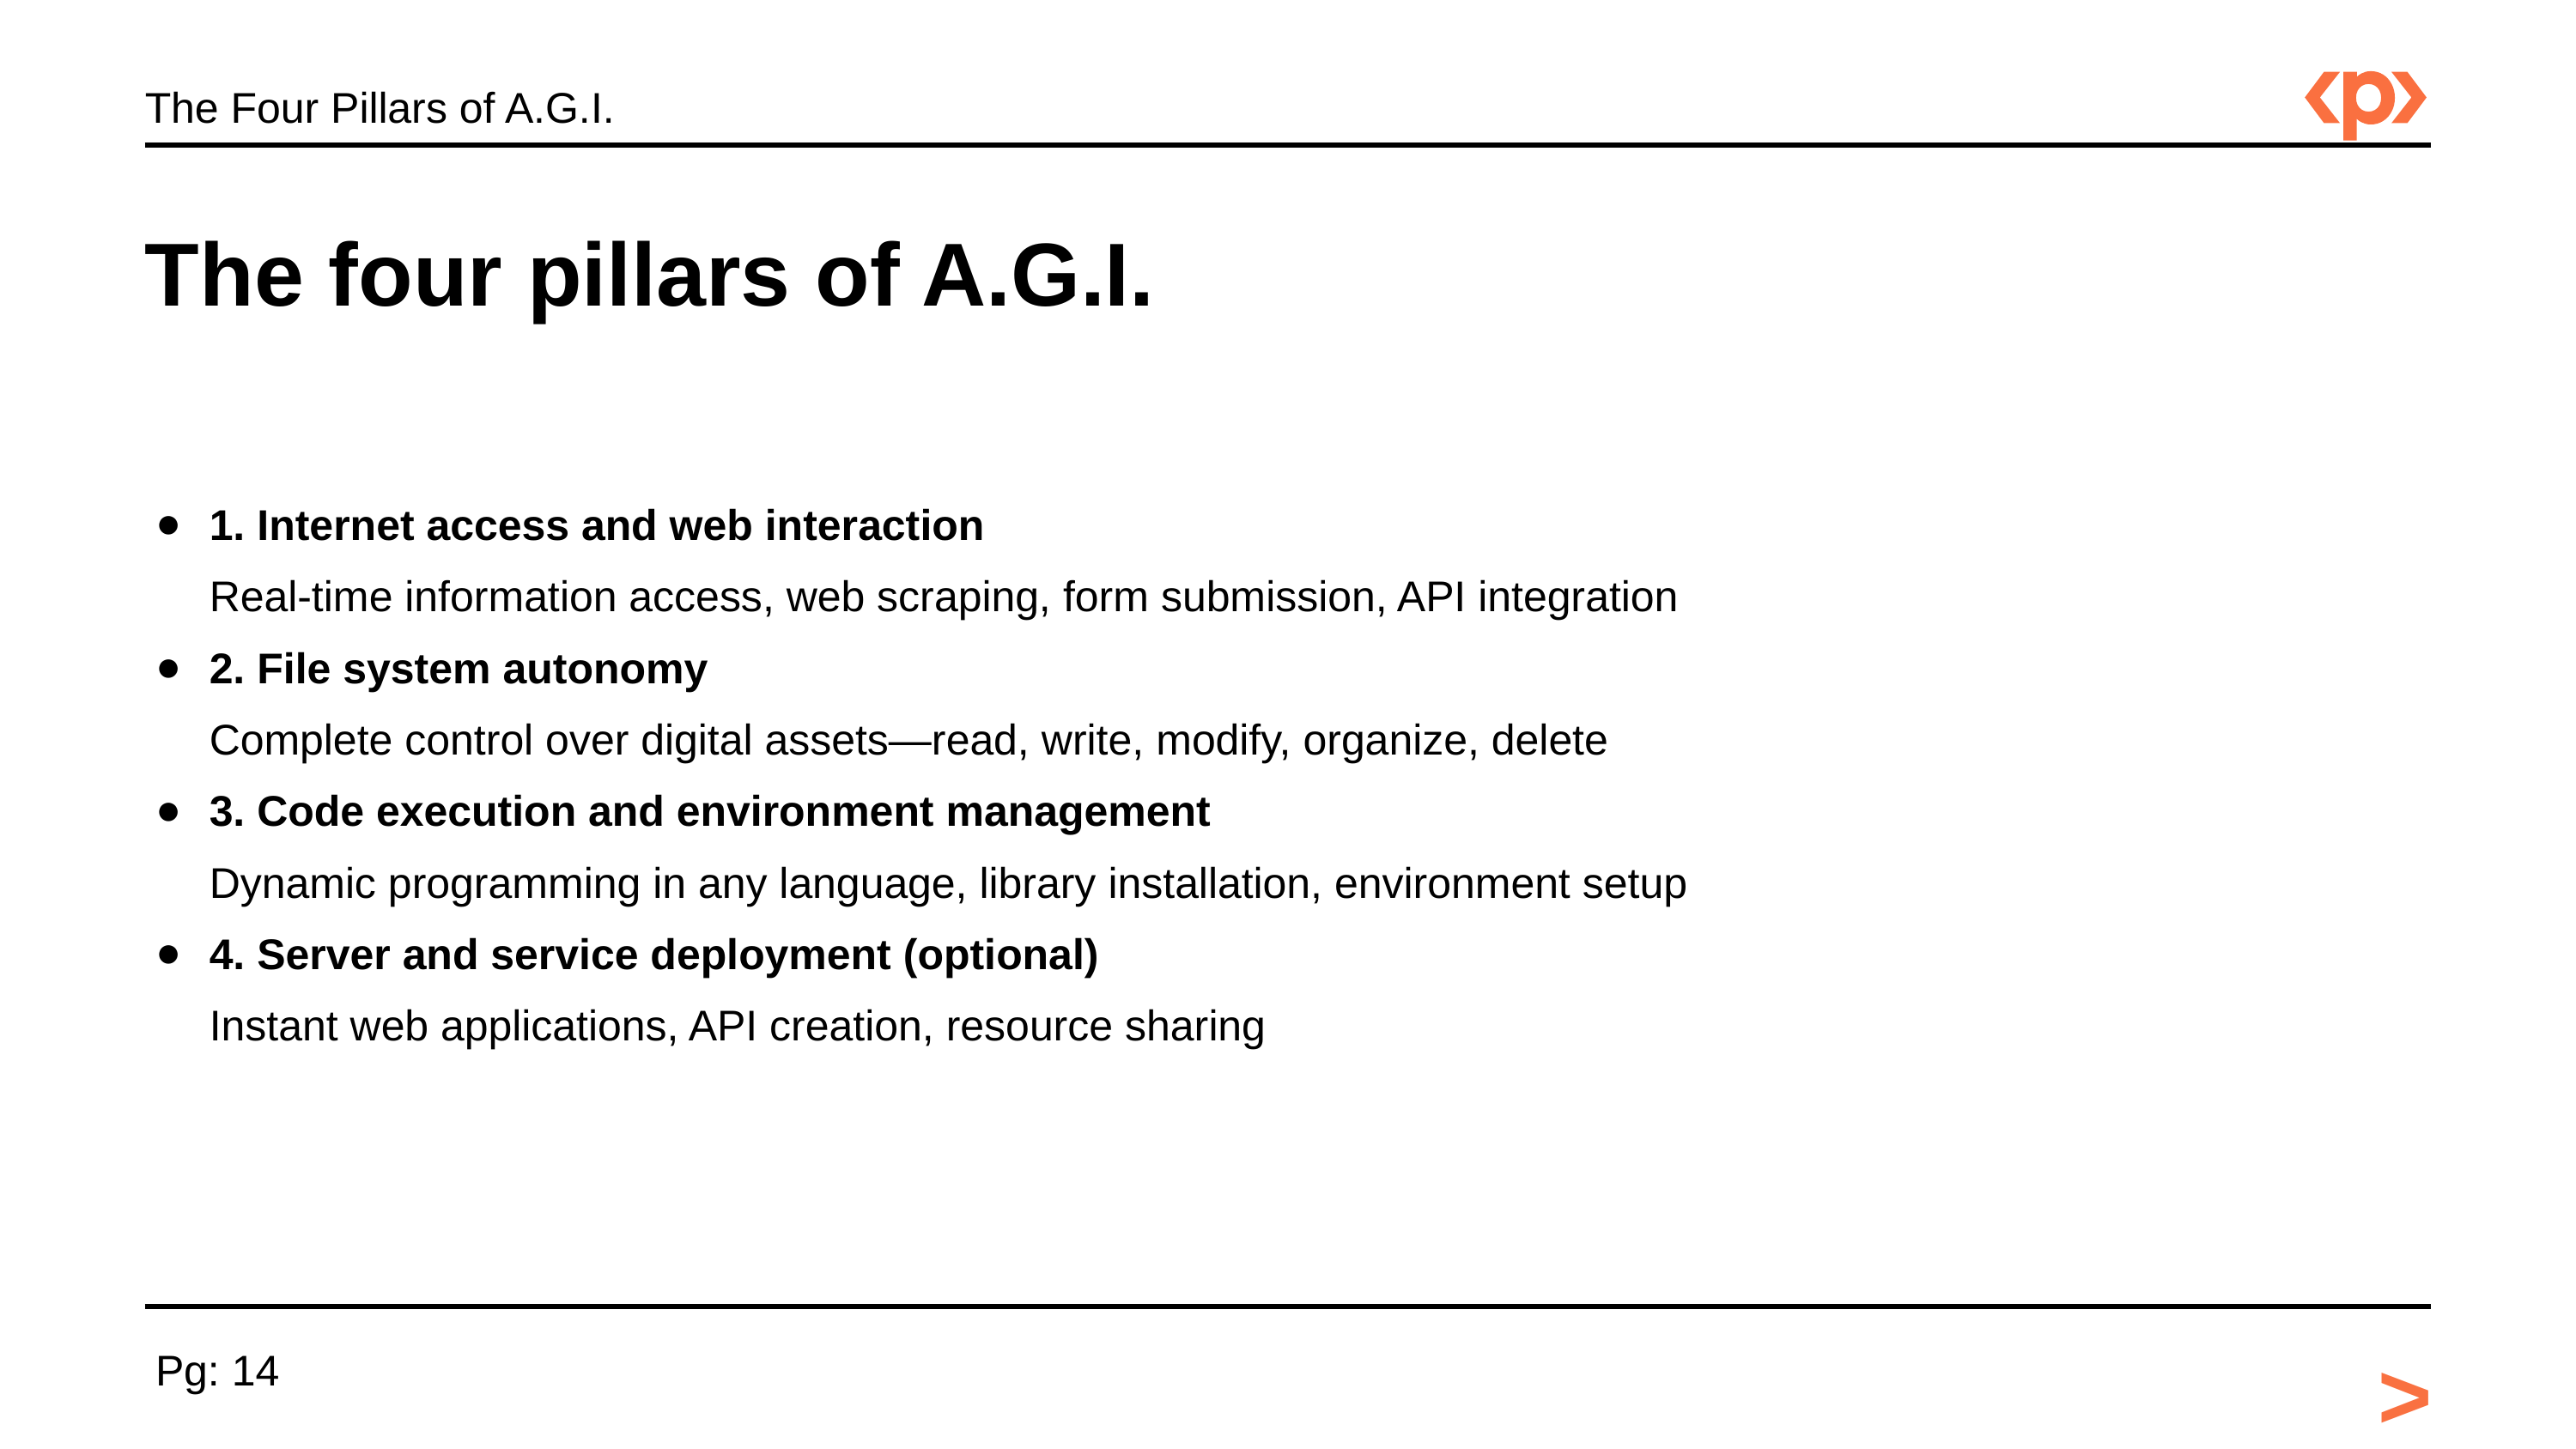

The Four Pillars of A.G.I.

The four pillars of A.G.I.
1. Internet access and web interaction
Real-time information access, web scraping, form submission, API integration
2. File system autonomy
Complete control over digital assets—read, write, modify, organize, delete
3. Code execution and environment management
Dynamic programming in any language, library installation, environment setup
4. Server and service deployment (optional)
Instant web applications, API creation, resource sharing
>
Pg: 14